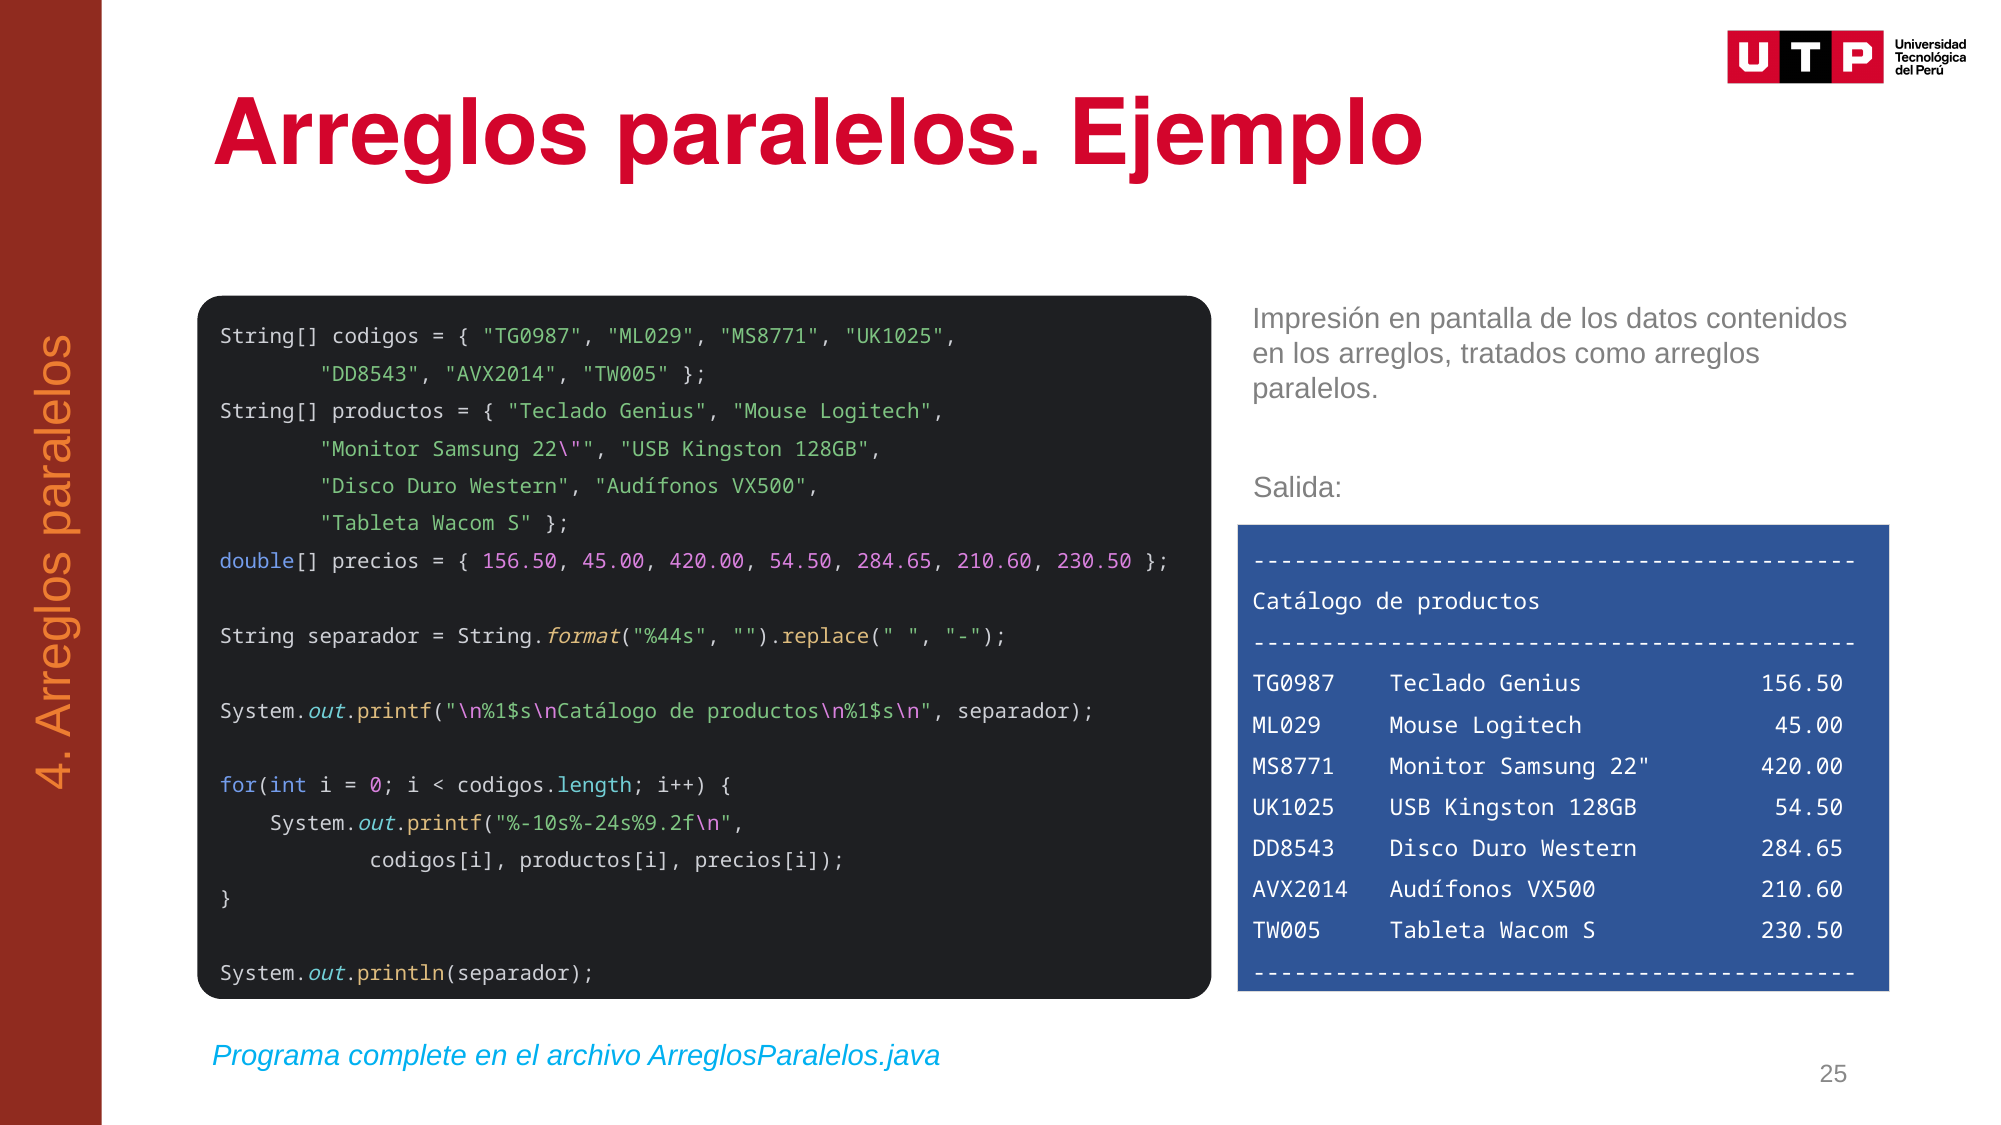

4. Arreglos paralelos
# Arreglos paralelos. Ejemplo
Impresión en pantalla de los datos contenidos en los arreglos, tratados como arreglos paralelos.
String[] codigos = { "TG0987", "ML029", "MS8771", "UK1025",
        "DD8543", "AVX2014", "TW005" };
String[] productos = { "Teclado Genius", "Mouse Logitech",
        "Monitor Samsung 22\"", "USB Kingston 128GB",
        "Disco Duro Western", "Audífonos VX500",
        "Tableta Wacom S" };
double[] precios = { 156.50, 45.00, 420.00, 54.50, 284.65, 210.60, 230.50 };
String separador = String.format("%44s", "").replace(" ", "-");
System.out.printf("\n%1$s\nCatálogo de productos\n%1$s\n", separador);
for(int i = 0; i < codigos.length; i++) {
    System.out.printf("%-10s%-24s%9.2f\n",
	codigos[i], productos[i], precios[i]);
}
System.out.println(separador);
Salida:
--------------------------------------------
Catálogo de productos
--------------------------------------------
TG0987    Teclado Genius             156.50
ML029     Mouse Logitech              45.00
MS8771    Monitor Samsung 22"        420.00
UK1025    USB Kingston 128GB          54.50
DD8543    Disco Duro Western         284.65
AVX2014   Audífonos VX500            210.60
TW005     Tableta Wacom S            230.50
--------------------------------------------
Programa complete en el archivo ArreglosParalelos.java
25